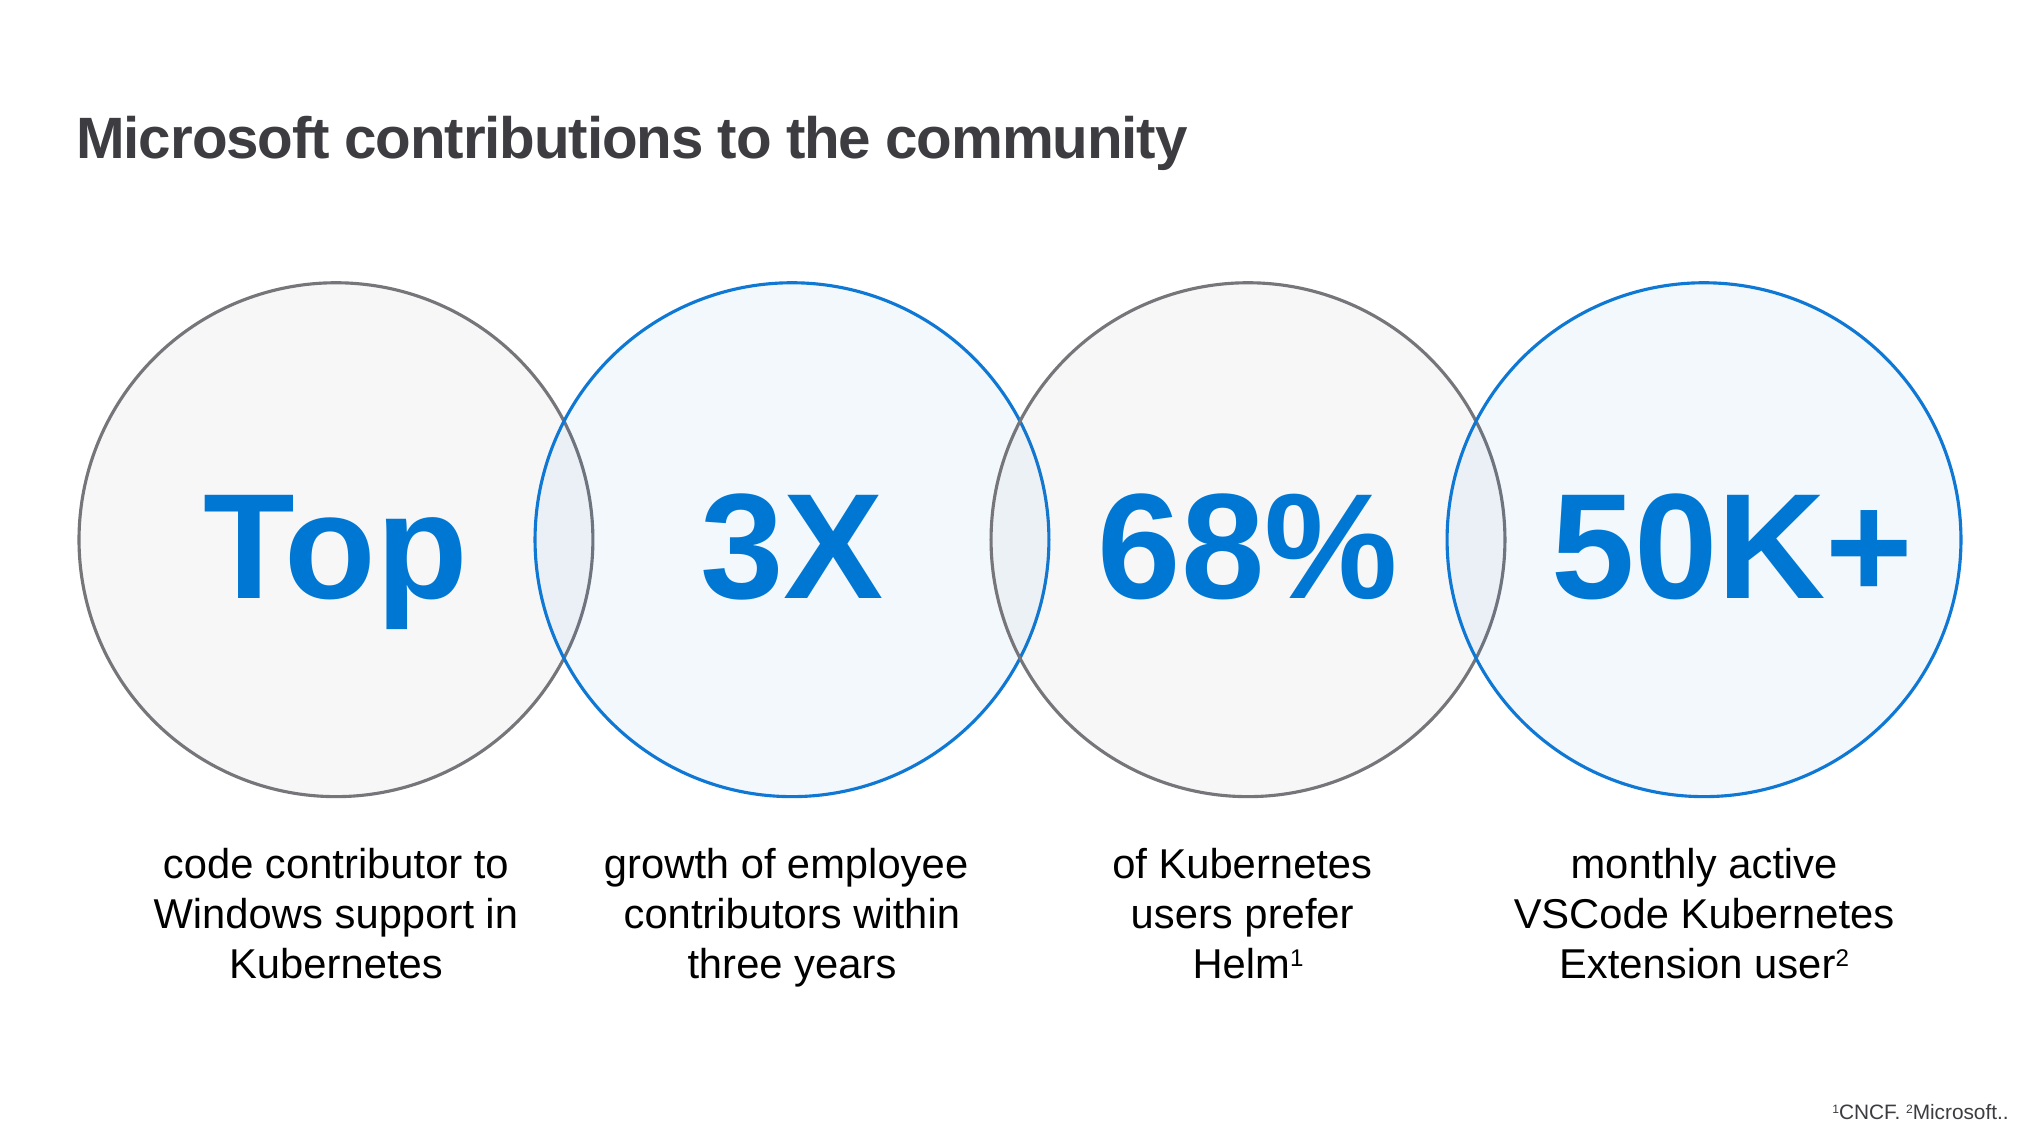

# Microsoft contributions to the community

Top
3X
68%
50K+
code contributor to Windows support in Kubernetes
growth of employee
contributors within three years
of Kubernetes
users prefer
Helm1
monthly active VSCode Kubernetes Extension user2
1CNCF. 2Microsoft..